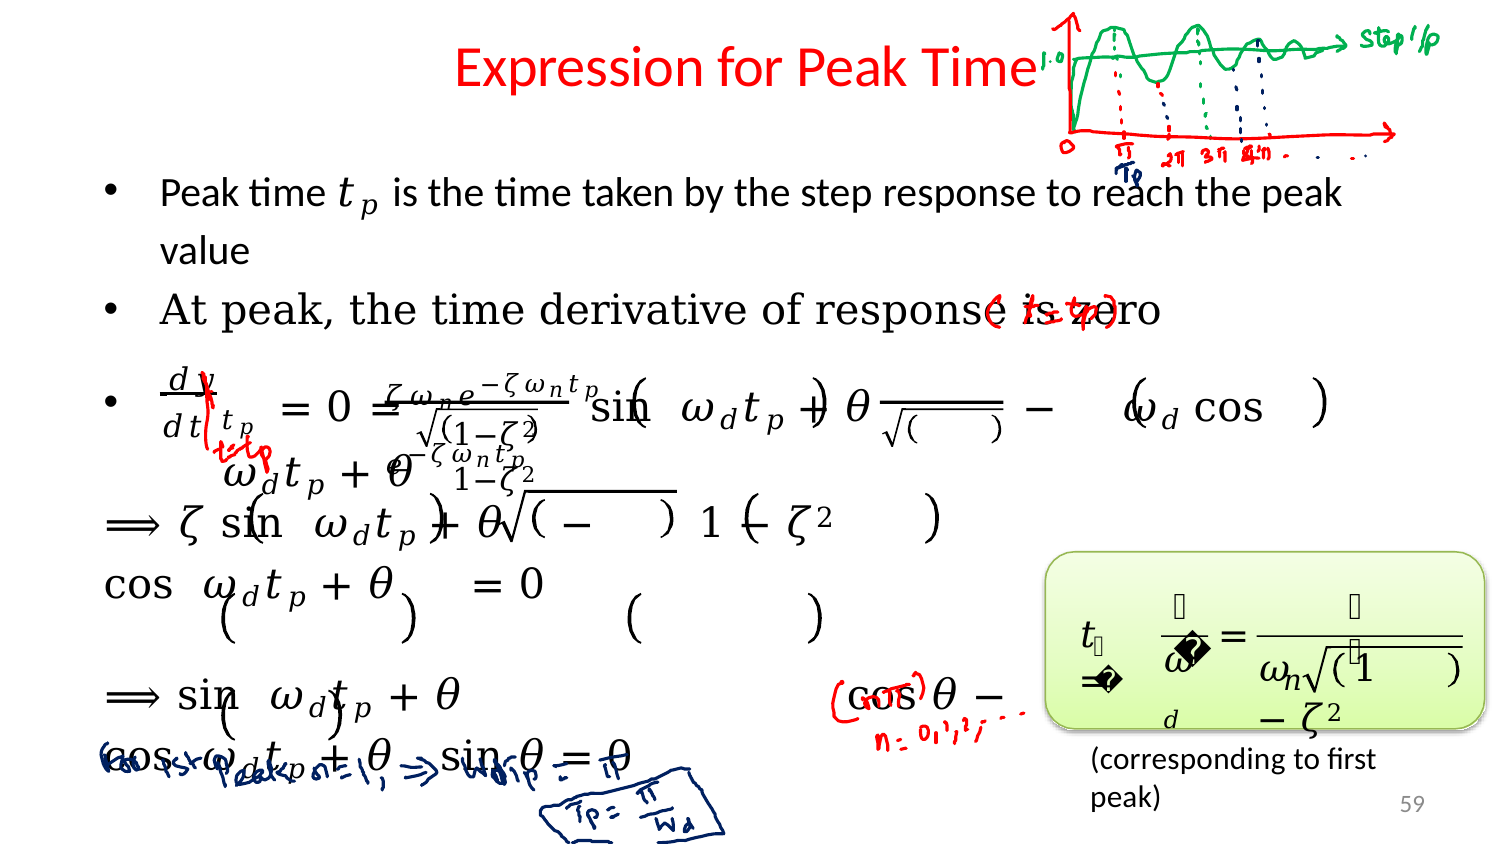

# Expression for Peak Time
Peak time 𝑡𝑝 is the time taken by the step response to reach the peak  value
At peak, the time derivative of response is zero
𝜁𝜔𝑛𝑒−𝜁𝜔𝑛𝑡𝑝	𝑒−𝜁𝜔𝑛𝑡𝑝
 𝑑𝑦
•
𝑡𝑝  = 0 =	sin  𝜔𝑑𝑡𝑝 + 𝜃	−	𝜔𝑑 cos 𝜔𝑑𝑡𝑝 + 𝜃

𝑑𝑡
1−𝜁2	1−𝜁2

⟹ 𝜁 sin  𝜔𝑑𝑡𝑝 + 𝜃	−	1 − 𝜁2	cos  𝜔𝑑𝑡𝑝 + 𝜃	= 0

⟹ sin  𝜔𝑑𝑡𝑝 + 𝜃	cos 𝜃 − cos  𝜔𝑑𝑡𝑝 + 𝜃	sin 𝜃 = 0

⟹ sin 𝜔𝑑𝑡𝑝	= 0 ⟹ 𝜔𝑑𝑡𝑝 = 0, 𝜋, 2𝜋, …

𝜋
𝜋

𝑡	=
=
𝑝
𝜔𝑑

𝜔	1 − 𝜁2

𝑛

(corresponding to first peak)
59